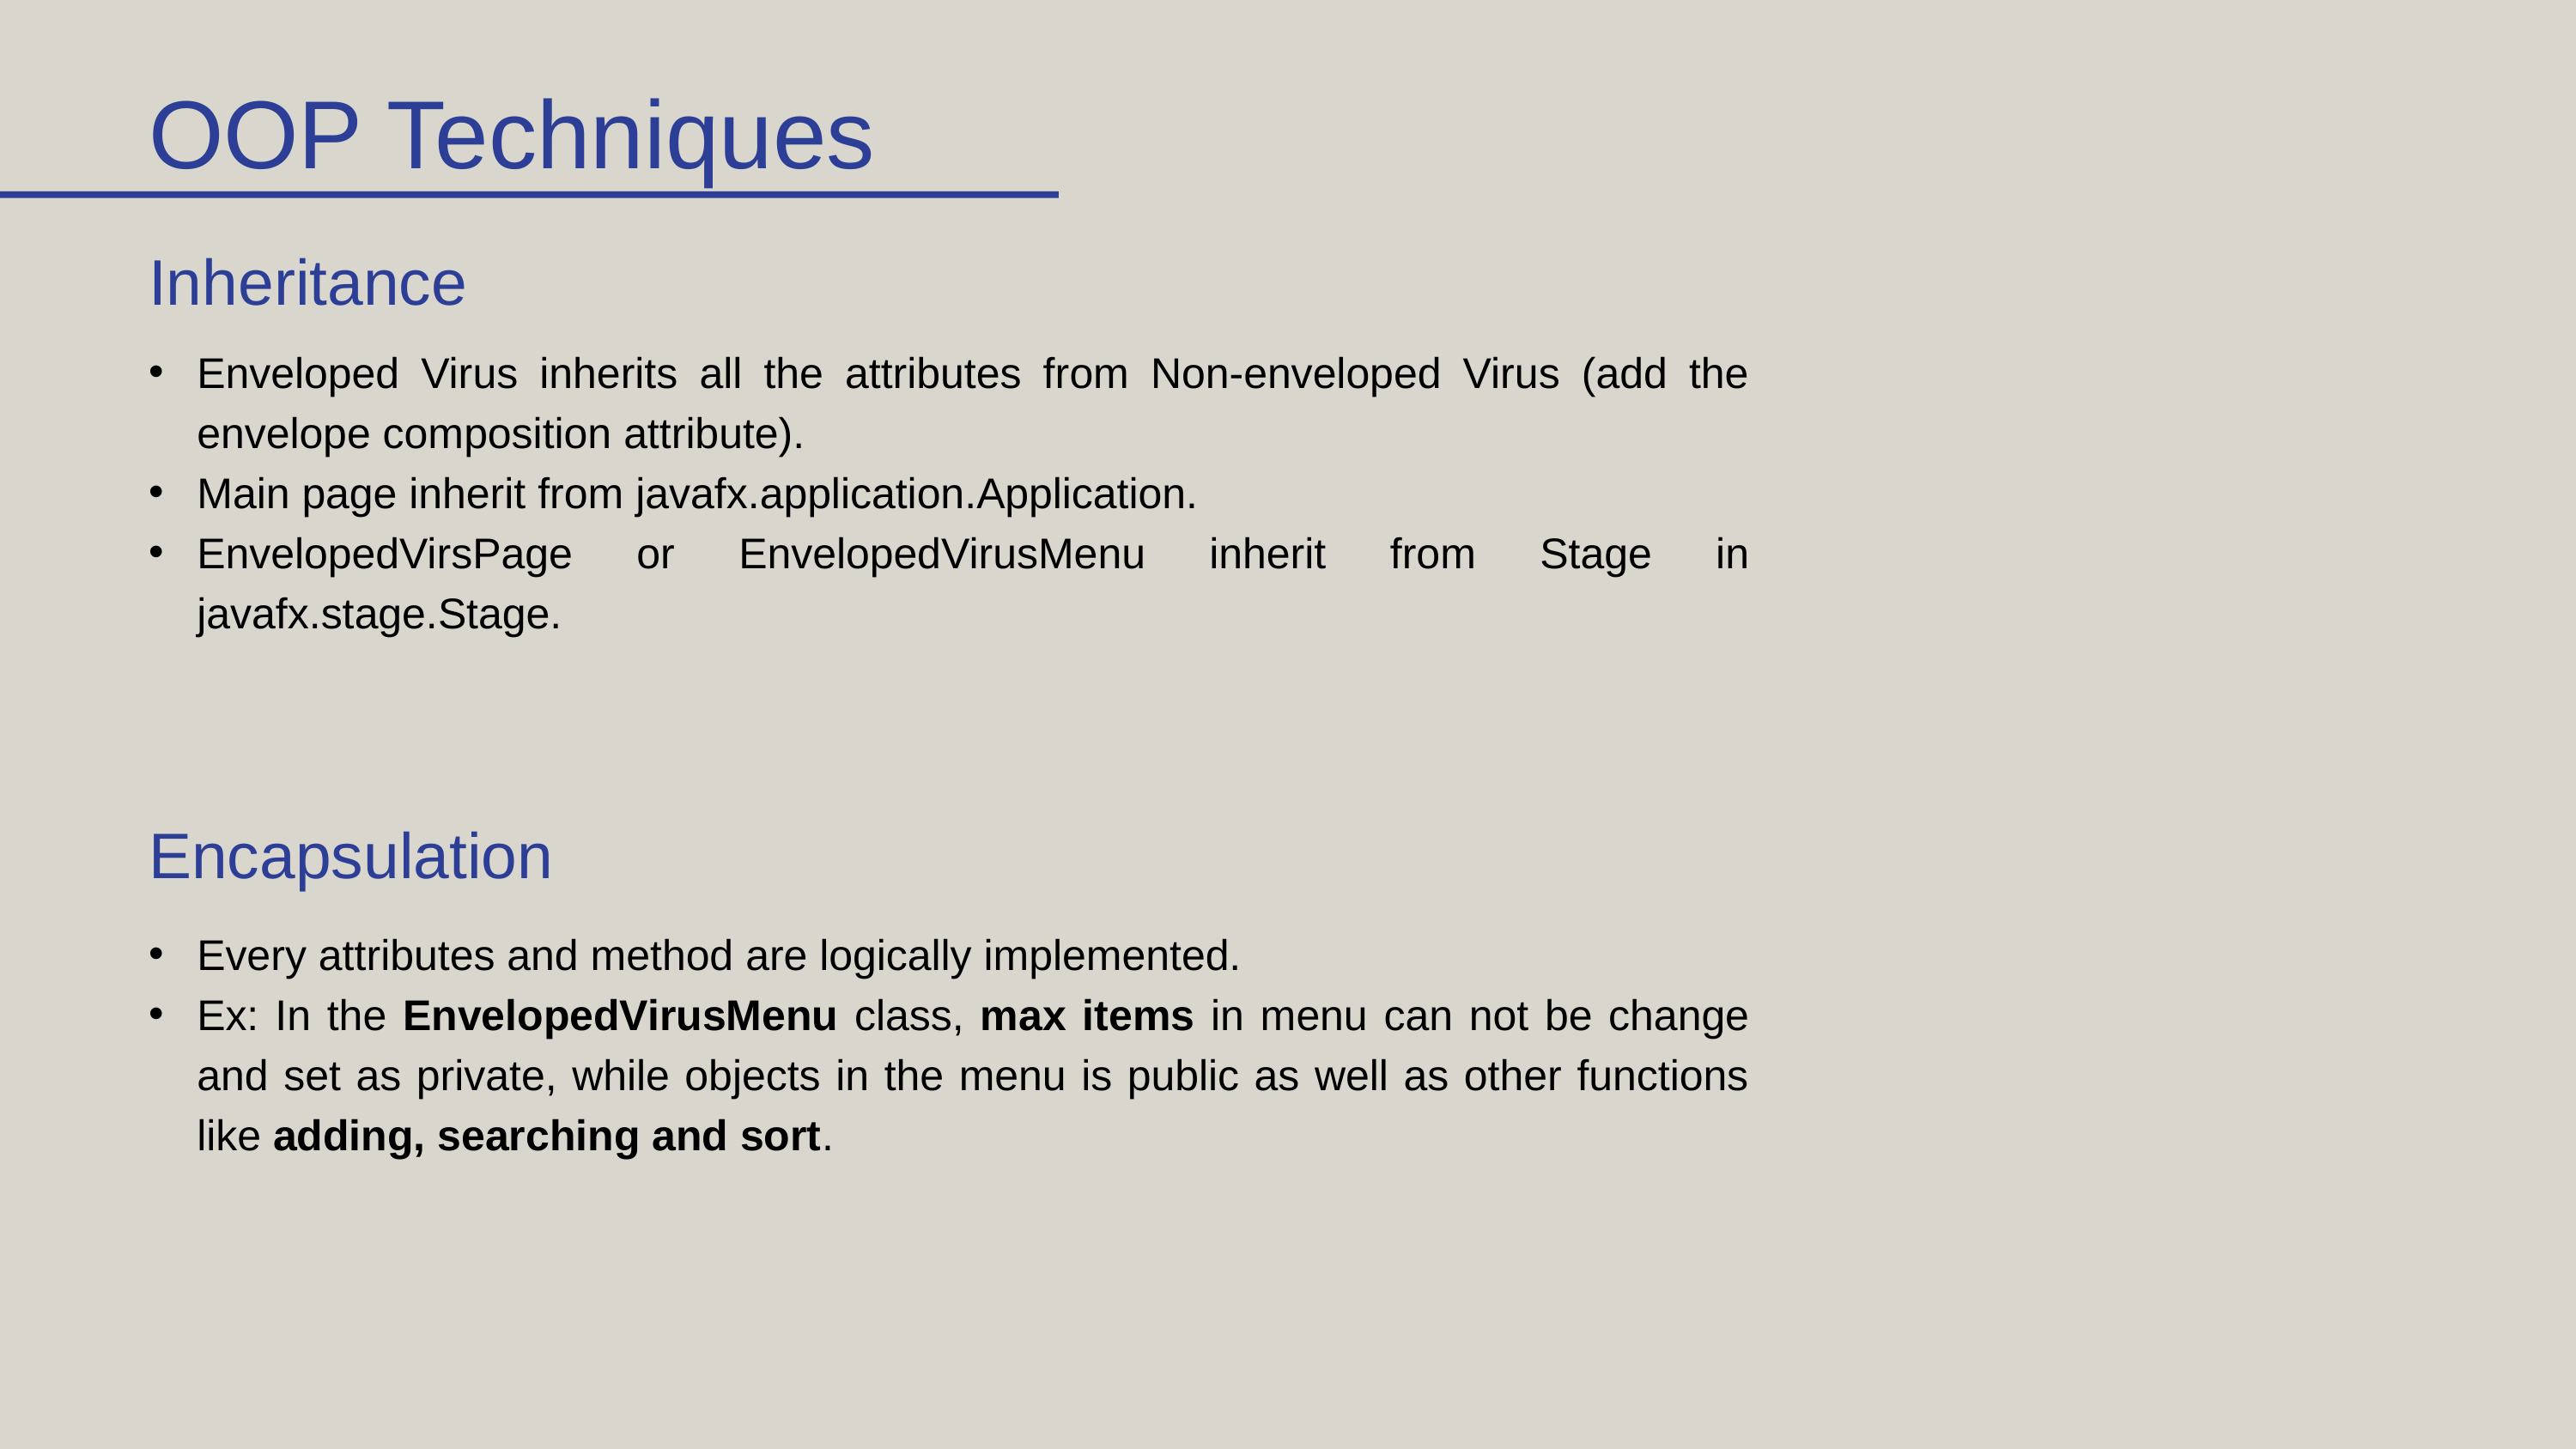

OOP Techniques

Inheritance
Enveloped Virus inherits all the attributes from Non-enveloped Virus (add the envelope composition attribute).
Main page inherit from javafx.application.Application.
EnvelopedVirsPage or EnvelopedVirusMenu inherit from Stage in javafx.stage.Stage.
Encapsulation
Every attributes and method are logically implemented.
Ex: In the EnvelopedVirusMenu class, max items in menu can not be change and set as private, while objects in the menu is public as well as other functions like adding, searching and sort.